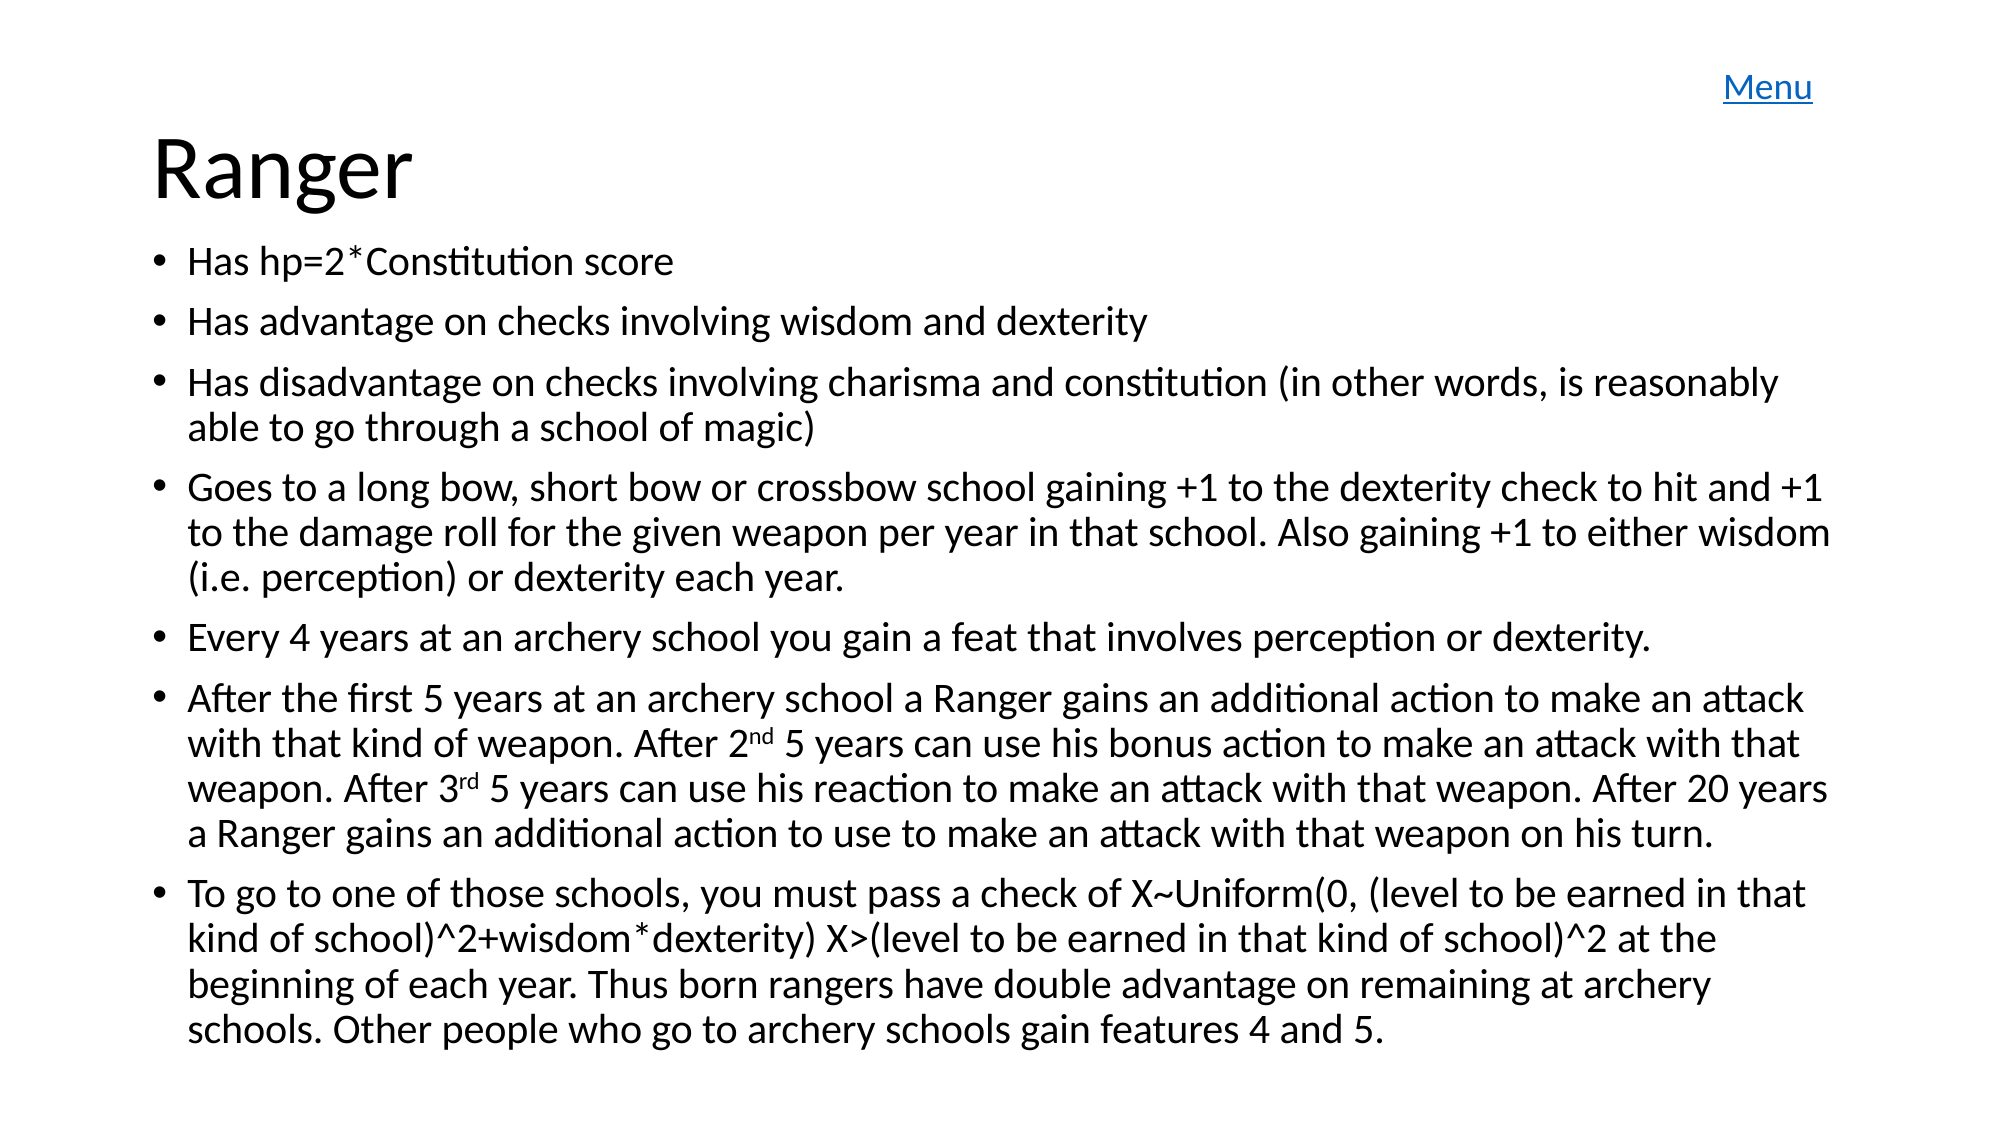

Menu
# Ranger
Has hp=2*Constitution score
Has advantage on checks involving wisdom and dexterity
Has disadvantage on checks involving charisma and constitution (in other words, is reasonably able to go through a school of magic)
Goes to a long bow, short bow or crossbow school gaining +1 to the dexterity check to hit and +1 to the damage roll for the given weapon per year in that school. Also gaining +1 to either wisdom (i.e. perception) or dexterity each year.
Every 4 years at an archery school you gain a feat that involves perception or dexterity.
After the first 5 years at an archery school a Ranger gains an additional action to make an attack with that kind of weapon. After 2nd 5 years can use his bonus action to make an attack with that weapon. After 3rd 5 years can use his reaction to make an attack with that weapon. After 20 years a Ranger gains an additional action to use to make an attack with that weapon on his turn.
To go to one of those schools, you must pass a check of X~Uniform(0, (level to be earned in that kind of school)^2+wisdom*dexterity) X>(level to be earned in that kind of school)^2 at the beginning of each year. Thus born rangers have double advantage on remaining at archery schools. Other people who go to archery schools gain features 4 and 5.